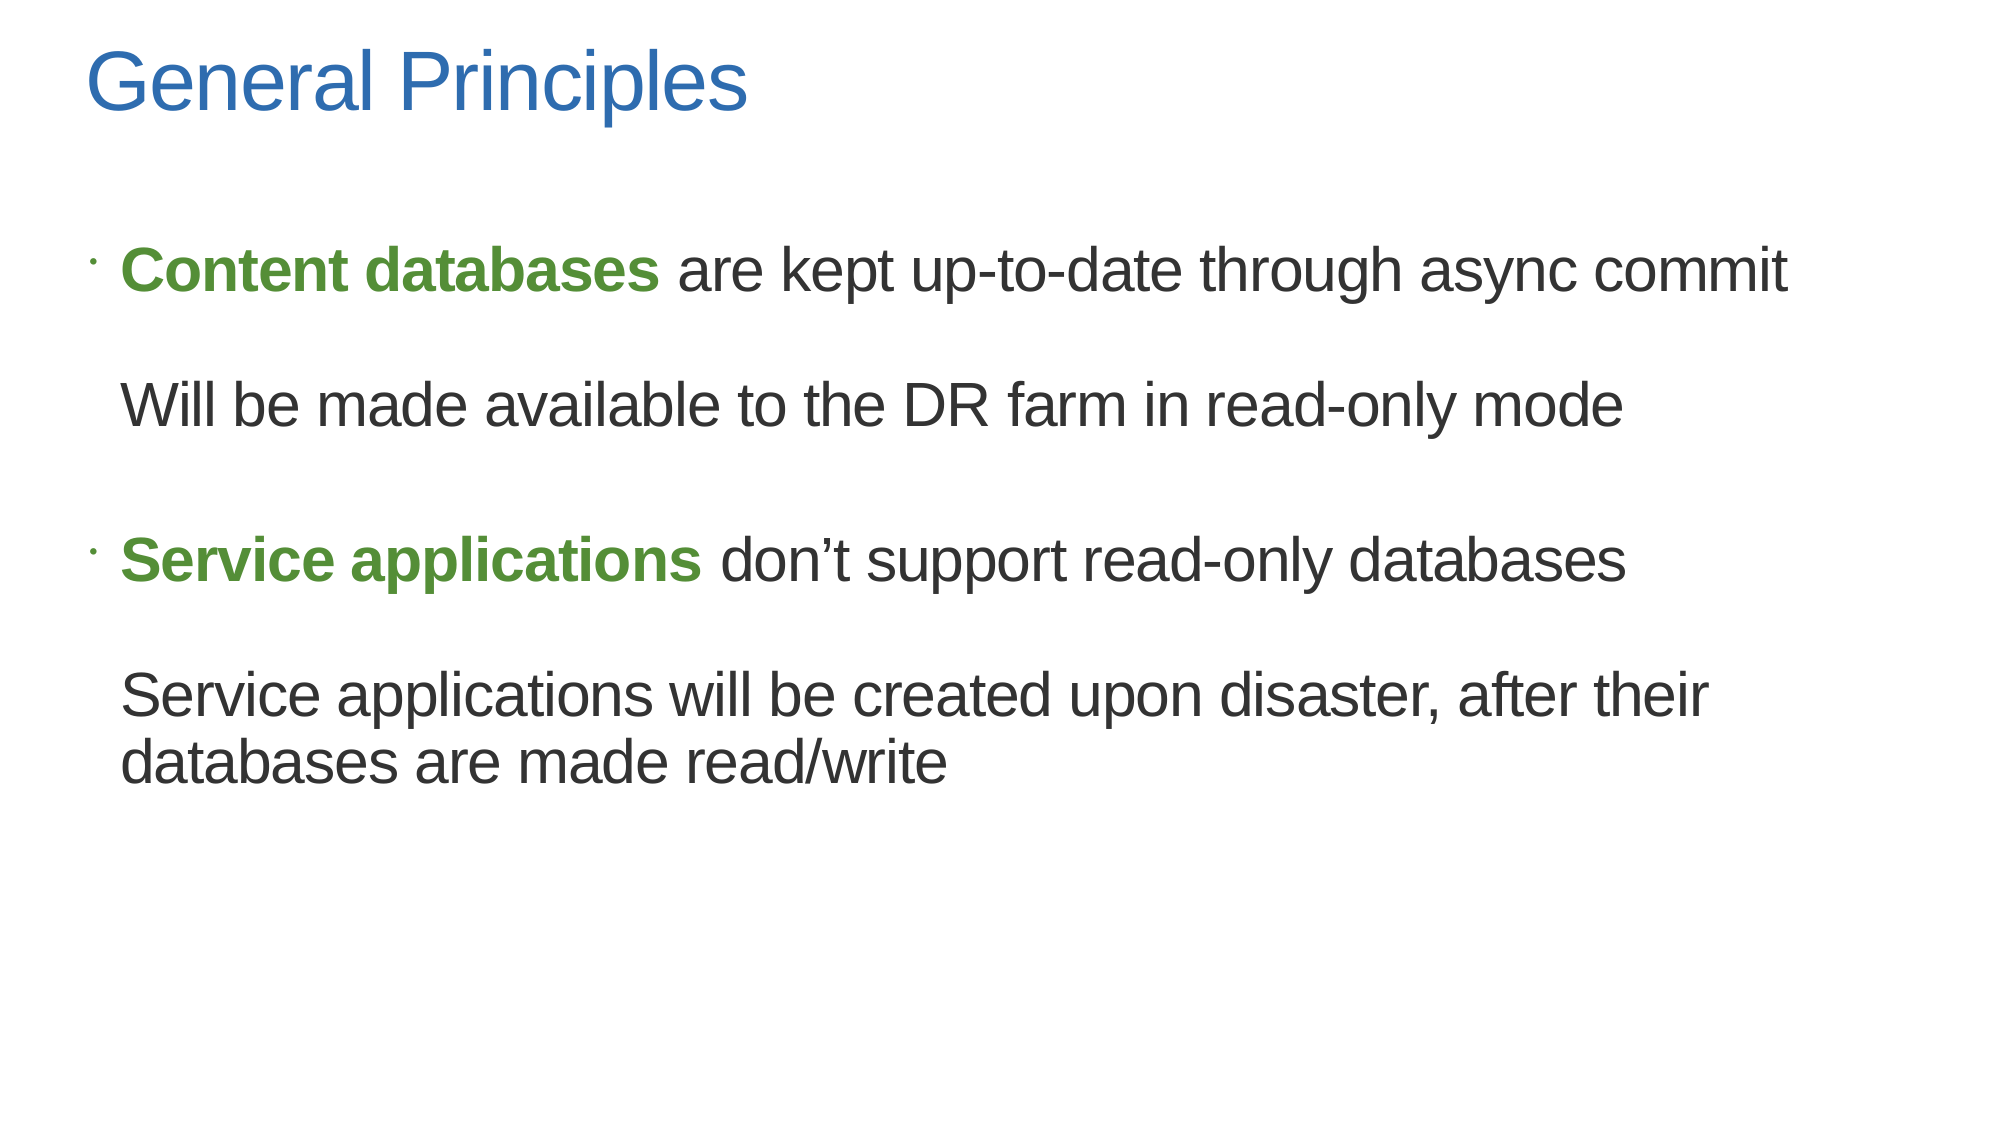

# General Principles
Content databases are kept up-to-date through async commit
Will be made available to the DR farm in read-only mode
Service applications don’t support read-only databases
Service applications will be created upon disaster, after their databases are made read/write